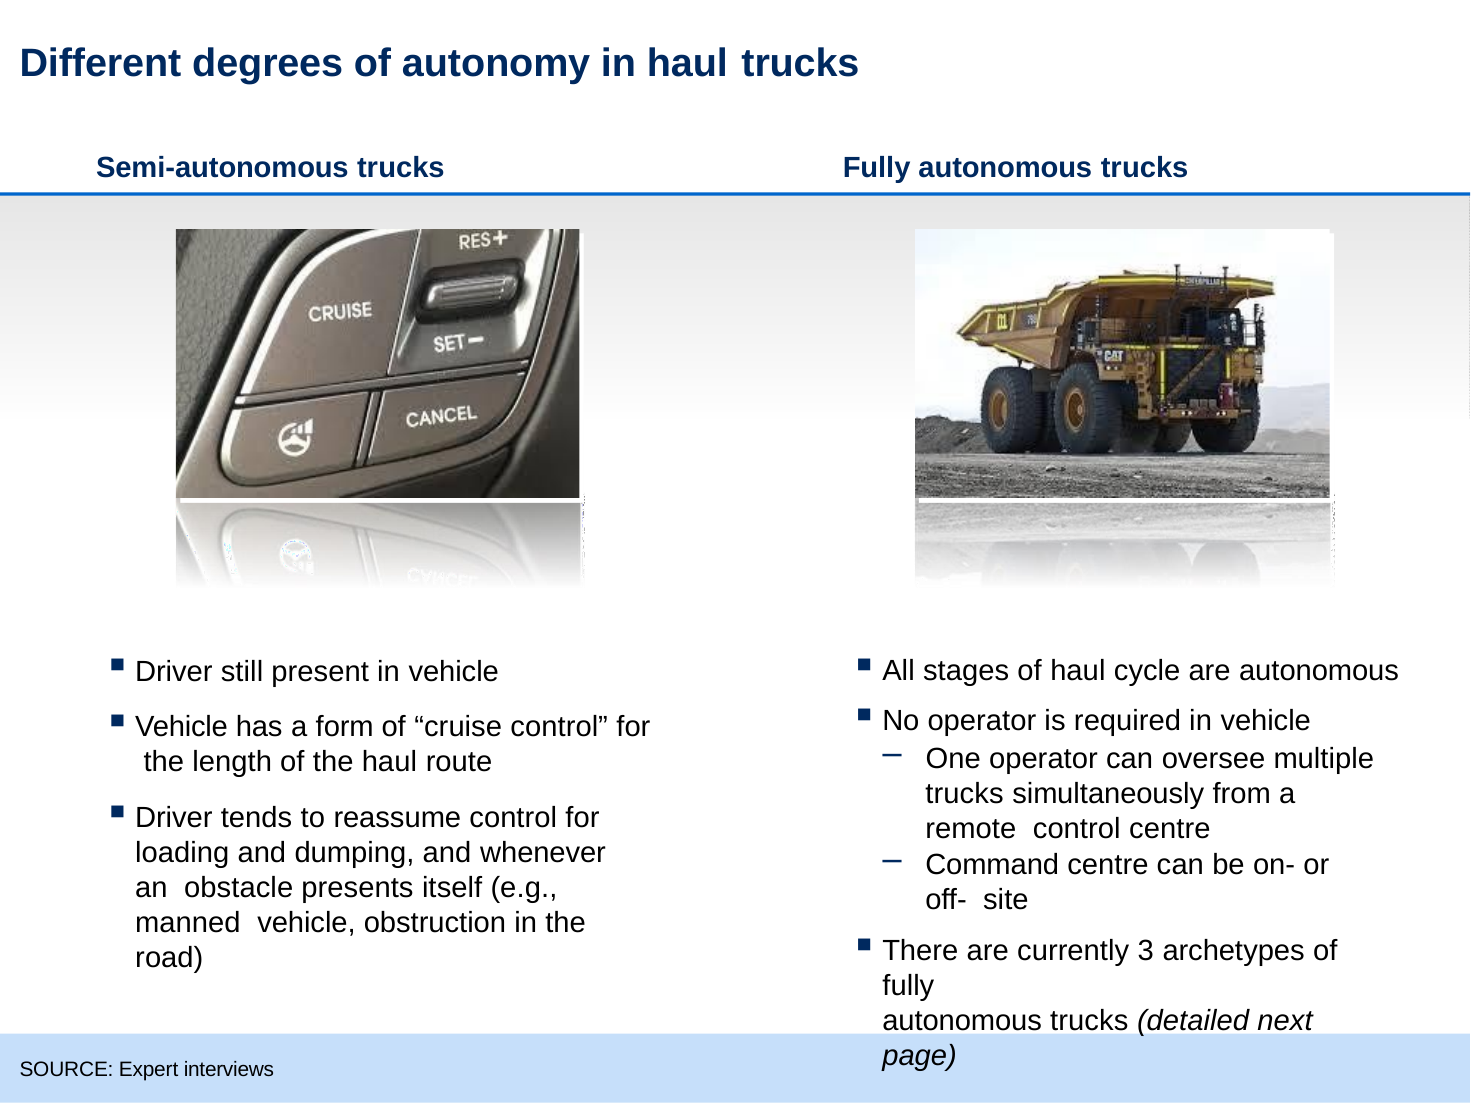

# Different degrees of autonomy in haul trucks
Semi-autonomous trucks
Fully autonomous trucks

Driver still present in vehicle
Vehicle has a form of “cruise control” for  the length of the haul route
Driver tends to reassume control for  loading and dumping, and whenever an  obstacle presents itself (e.g., manned  vehicle, obstruction in the road)
All stages of haul cycle are autonomous
No operator is required in vehicle
One operator can oversee multiple
trucks simultaneously from a remote  control centre
Command centre can be on- or off-  site
There are currently 3 archetypes of fully
autonomous trucks (detailed next page)

McKinsey & Company | 17
SOURCE: Expert interviews